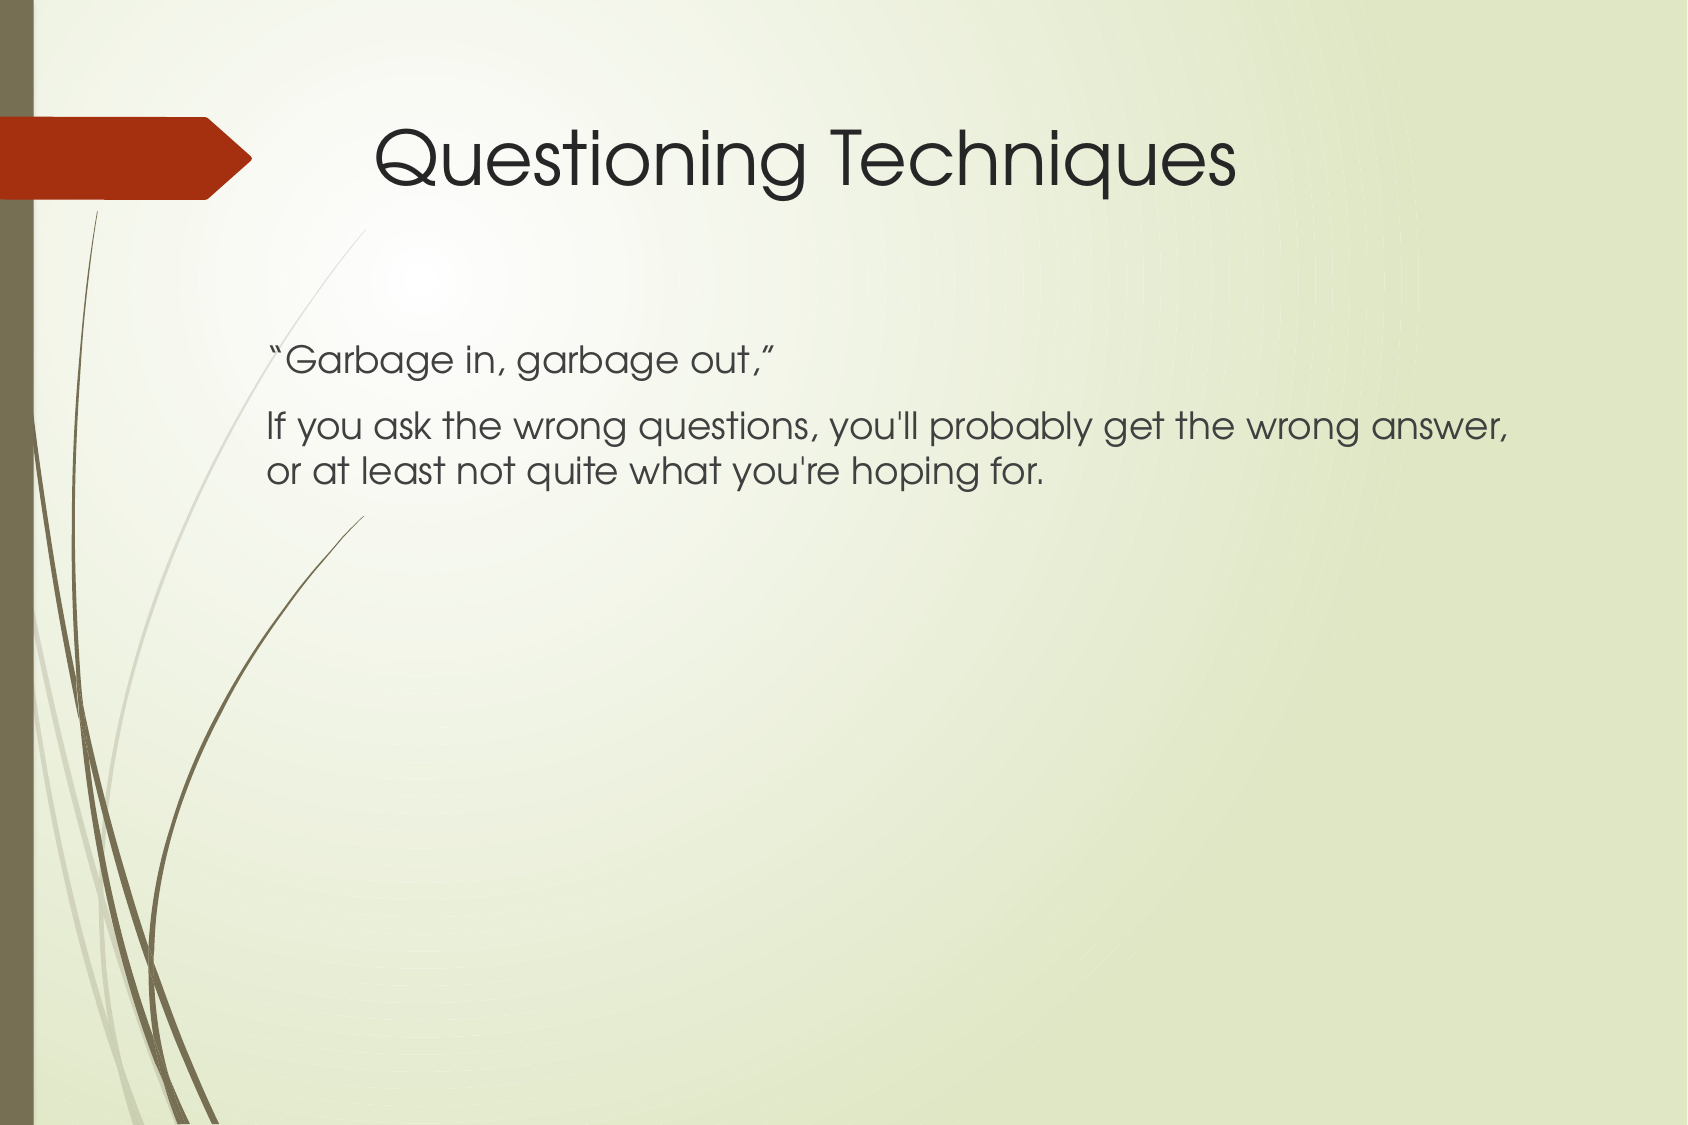

# Questioning Techniques

“Garbage in, garbage out,”
If you ask the wrong questions, you'll probably get the wrong answer, or at least not quite what you're hoping for.